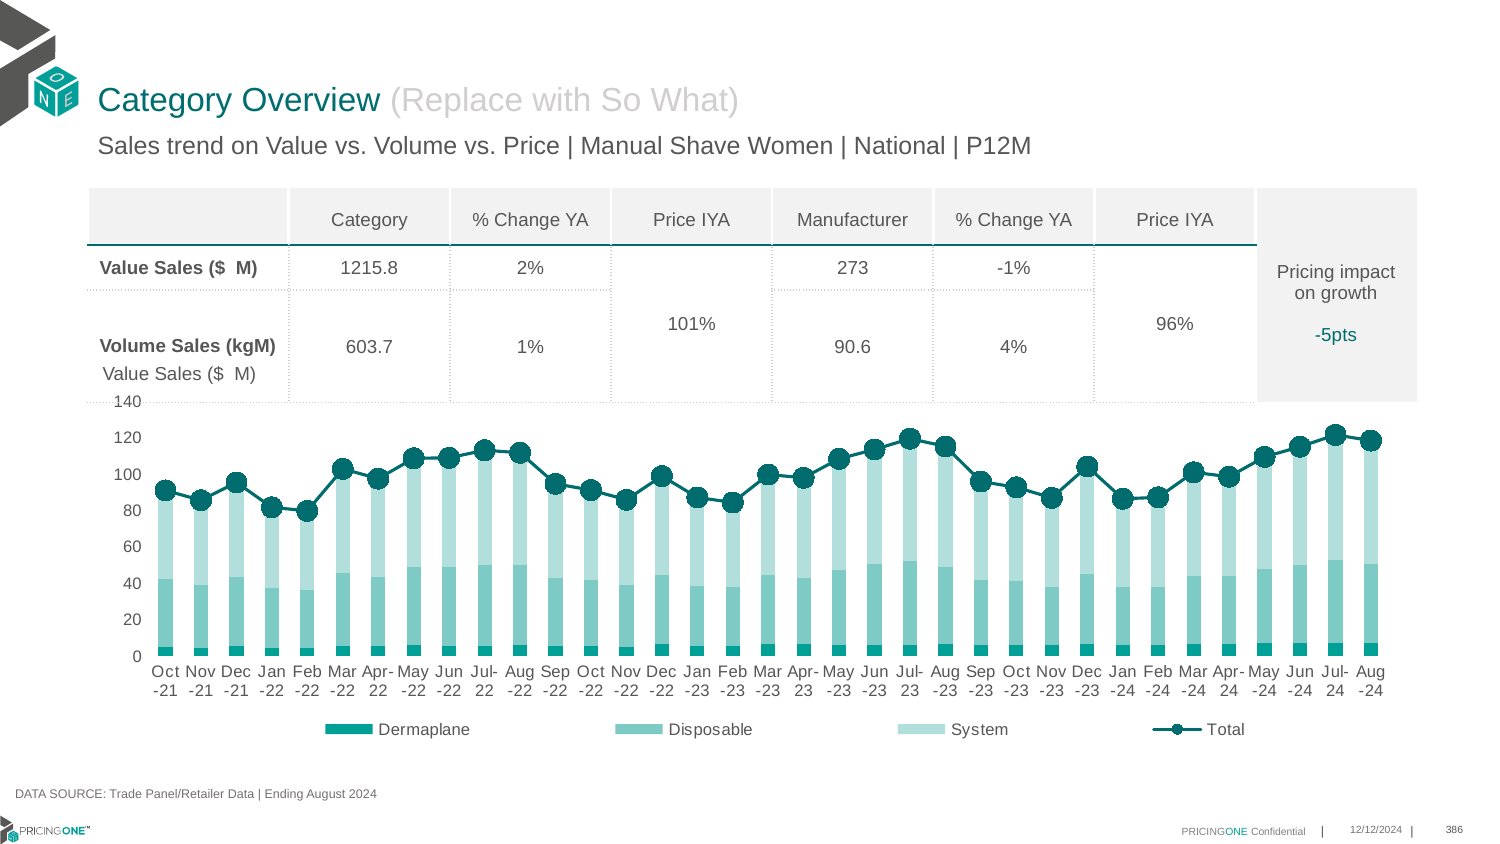

# Category Overview (Replace with So What)
Sales trend on Value vs. Volume vs. Price | Manual Shave Women | National | P12M
|  | Category | % Change YA | Price IYA | Manufacturer | % Change YA | Price IYA | Pricing impact on growth -5pts |
| --- | --- | --- | --- | --- | --- | --- | --- |
| Value Sales ($ M) | 1215.8 | 2% | 101% | 273 | -1% | 96% |  |
| Volume Sales (kgM) | 603.7 | 1% |  | 90.6 | 4% |  |  |
Value Sales ($  M)

### Chart

| Category | Dermaplane | Disposable | System | Total |
|---|---|---|---|---|
| Oct-21 | 4.894812 | 37.151739 | 48.884084 | 90.930635 |
| Nov-21 | 4.406983 | 34.443583 | 46.63576 | 85.486326 |
| Dec-21 | 5.383222 | 37.746566 | 52.151961 | 95.281749 |
| Jan-22 | 4.512524 | 32.731267 | 44.37163 | 81.615421 |
| Feb-22 | 4.632626 | 31.804906 | 43.2594 | 79.696932 |
| Mar-22 | 5.593762 | 40.132479 | 56.983456 | 102.709697 |
| Apr-22 | 5.5678 | 37.989543 | 53.809323 | 97.366666 |
| May-22 | 5.770644 | 43.310274 | 59.436133 | 108.517051 |
| Jun-22 | 5.362084 | 43.417344 | 60.016281 | 108.795709 |
| Jul-22 | 5.4834 | 44.428653 | 63.039561 | 112.951614 |
| Aug-22 | 6.002473 | 43.789148 | 61.773784 | 111.565405 |
| Sep-22 | 5.526188 | 37.094816 | 51.896883 | 94.517887 |
| Oct-22 | 5.519816 | 35.947915 | 49.612361 | 91.080092 |
| Nov-22 | 5.186805 | 33.522611 | 47.042344 | 85.75176 |
| Dec-22 | 6.582845 | 37.62483 | 54.572352 | 98.780027 |
| Jan-23 | 5.665574 | 32.952541 | 48.430845 | 87.04896 |
| Feb-23 | 5.347258 | 32.389148 | 46.526457 | 84.262863 |
| Mar-23 | 6.769729 | 37.795088 | 55.047777 | 99.612594 |
| Apr-23 | 6.41531 | 36.461059 | 54.964073 | 97.840442 |
| May-23 | 6.287954 | 41.109277 | 60.847178 | 108.244409 |
| Jun-23 | 5.934273 | 44.699539 | 62.750573 | 113.384385 |
| Jul-23 | 6.20138 | 45.713127 | 67.39801 | 119.312517 |
| Aug-23 | 6.556824 | 42.083309 | 66.421077 | 115.06121 |
| Sep-23 | 5.962795 | 35.604208 | 54.245978 | 95.812981 |
| Oct-23 | 6.222143 | 35.059471 | 51.295518 | 92.577132 |
| Nov-23 | 5.841391 | 32.274751 | 48.721071 | 86.837213 |
| Dec-23 | 6.821136 | 38.180317 | 59.037636 | 104.039089 |
| Jan-24 | 6.132123 | 31.684129 | 48.499611 | 86.315863 |
| Feb-24 | 6.047204 | 31.841427 | 49.214222 | 87.102853 |
| Mar-24 | 6.814131 | 37.262662 | 56.776056 | 100.852849 |
| Apr-24 | 6.539571 | 37.215612 | 54.660171 | 98.415354 |
| May-24 | 7.025361 | 40.540355 | 61.733863 | 109.299579 |
| Jun-24 | 6.953366 | 43.292941 | 64.659566 | 114.905873 |
| Jul-24 | 7.120591 | 45.495587 | 68.754634 | 121.370812 |
| Aug-24 | 7.237101 | 43.039019 | 67.974309 | 118.250429 |
DATA SOURCE: Trade Panel/Retailer Data | Ending August 2024

12/12/2024
386